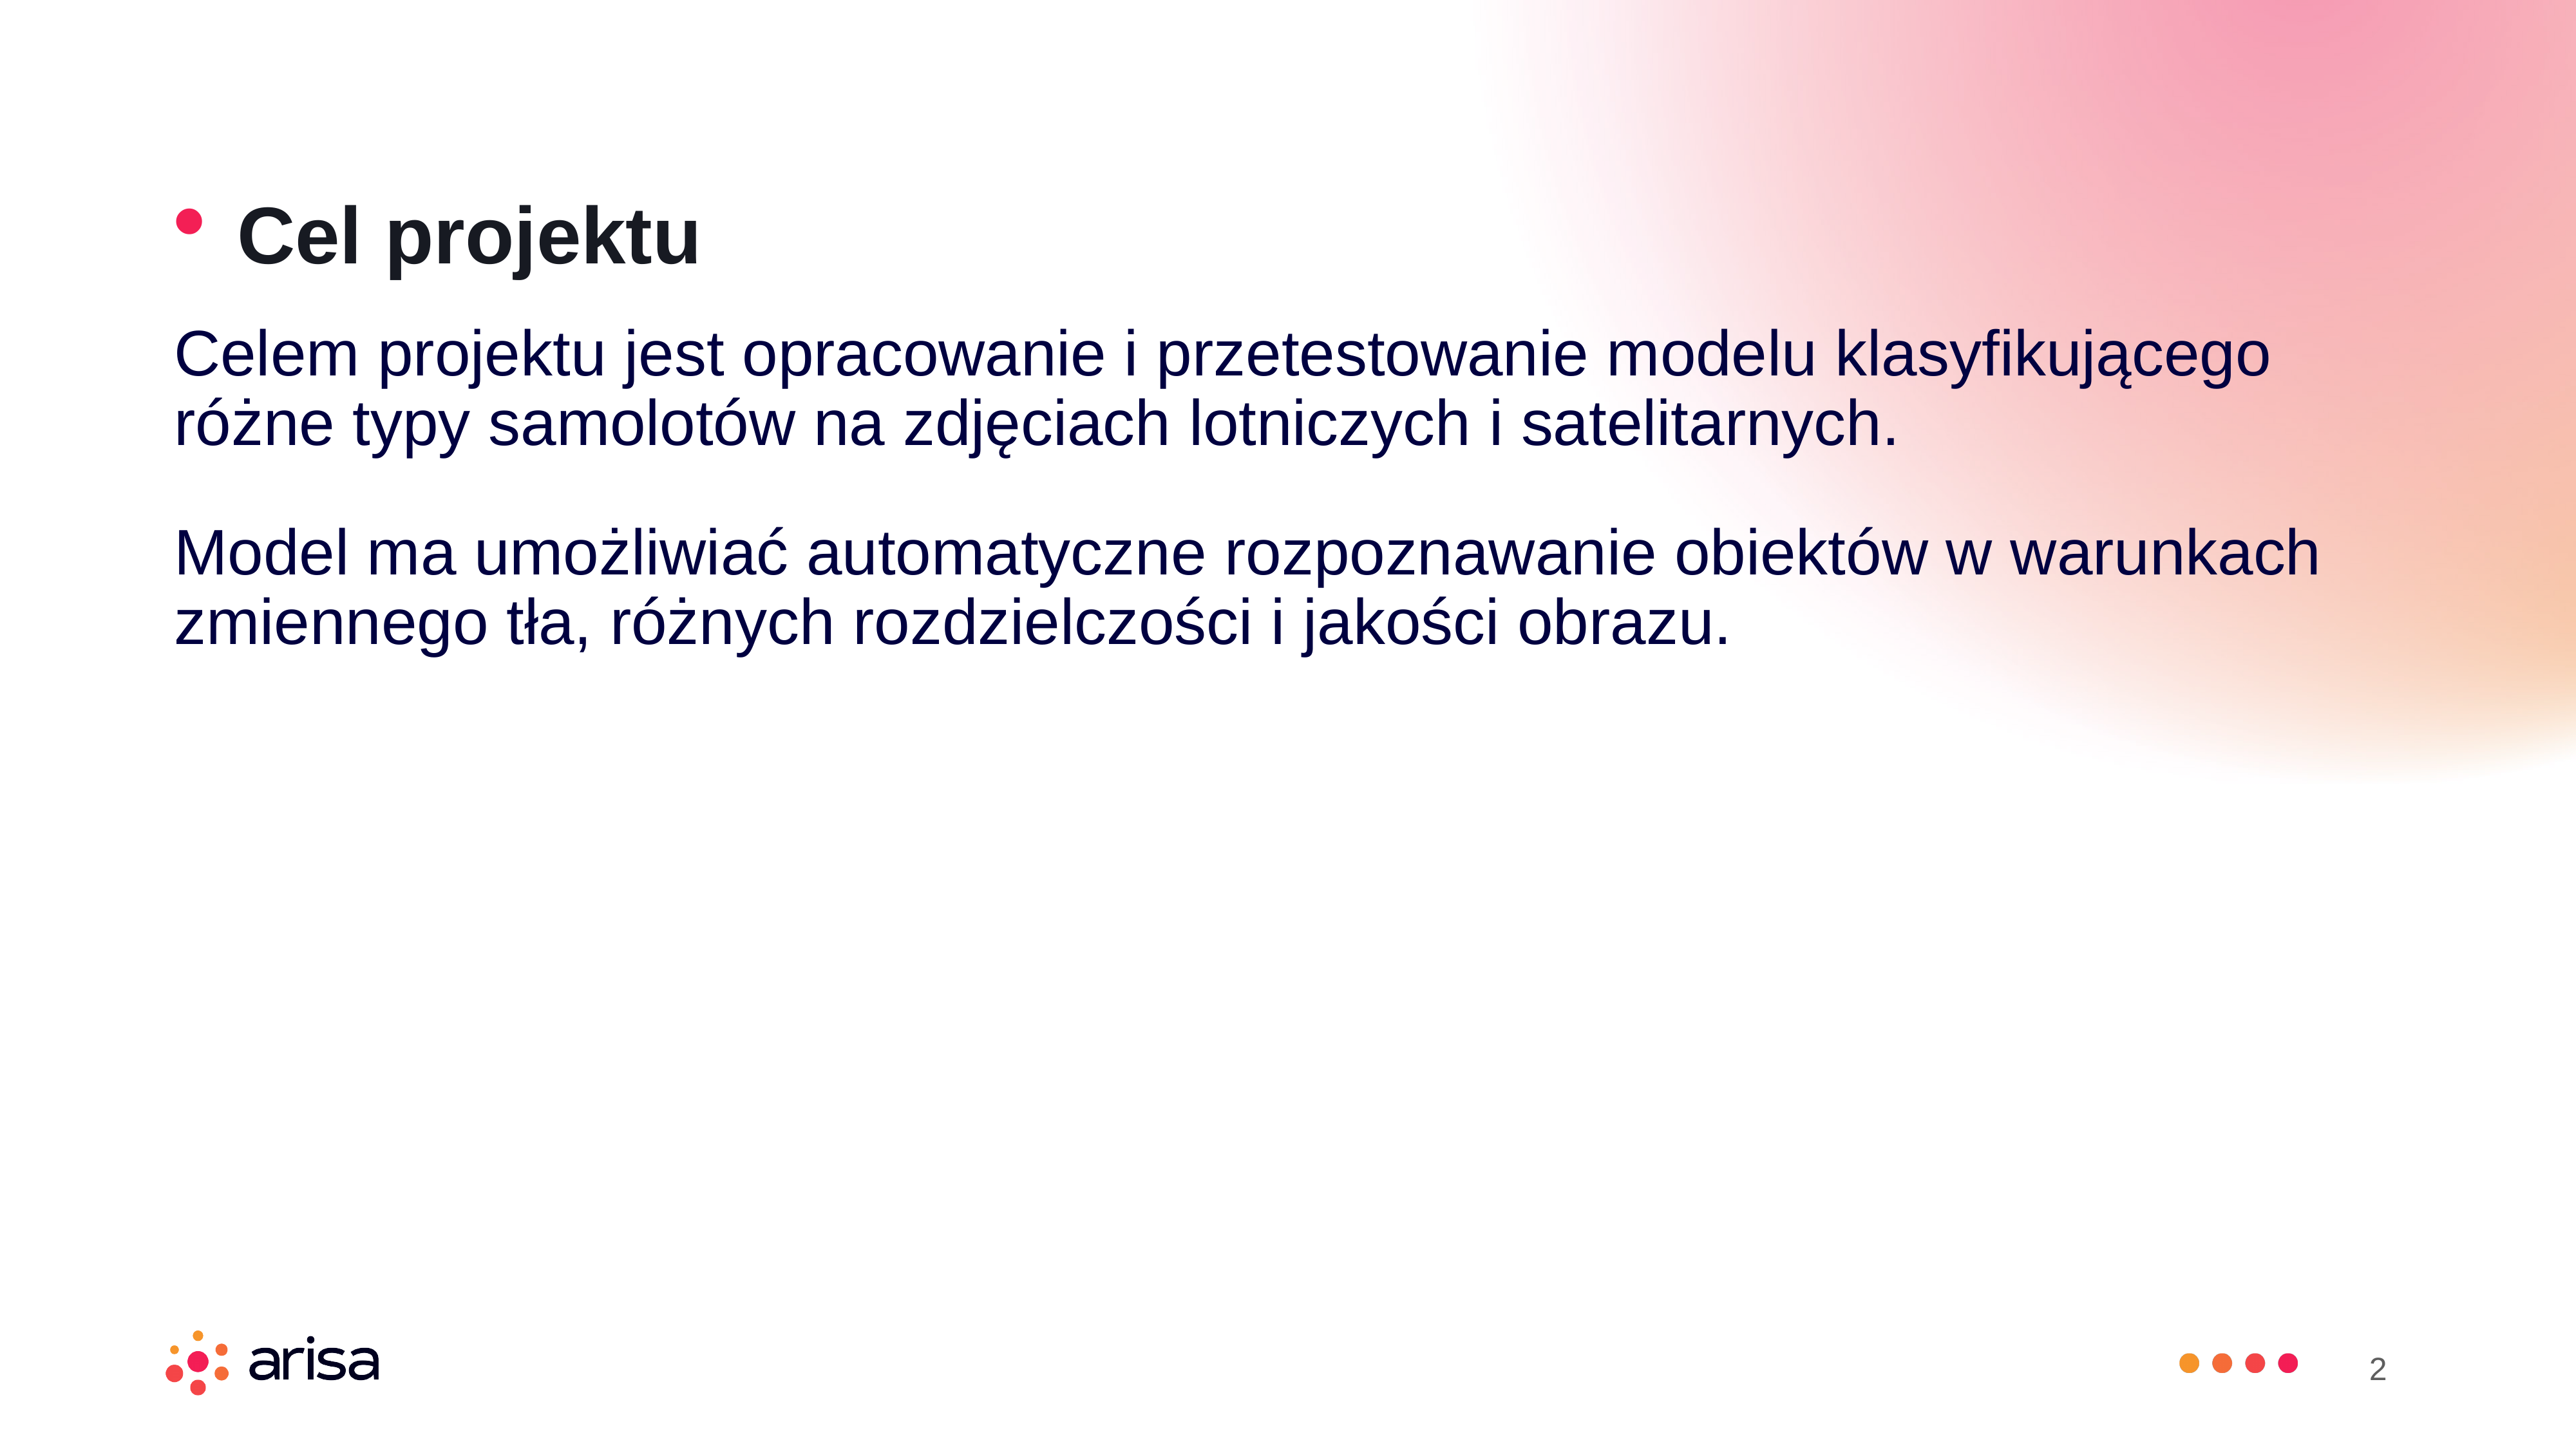

Cel projektu
Celem projektu jest opracowanie i przetestowanie modelu klasyfikującego różne typy samolotów na zdjęciach lotniczych i satelitarnych.
Model ma umożliwiać automatyczne rozpoznawanie obiektów w warunkach zmiennego tła, różnych rozdzielczości i jakości obrazu.
2